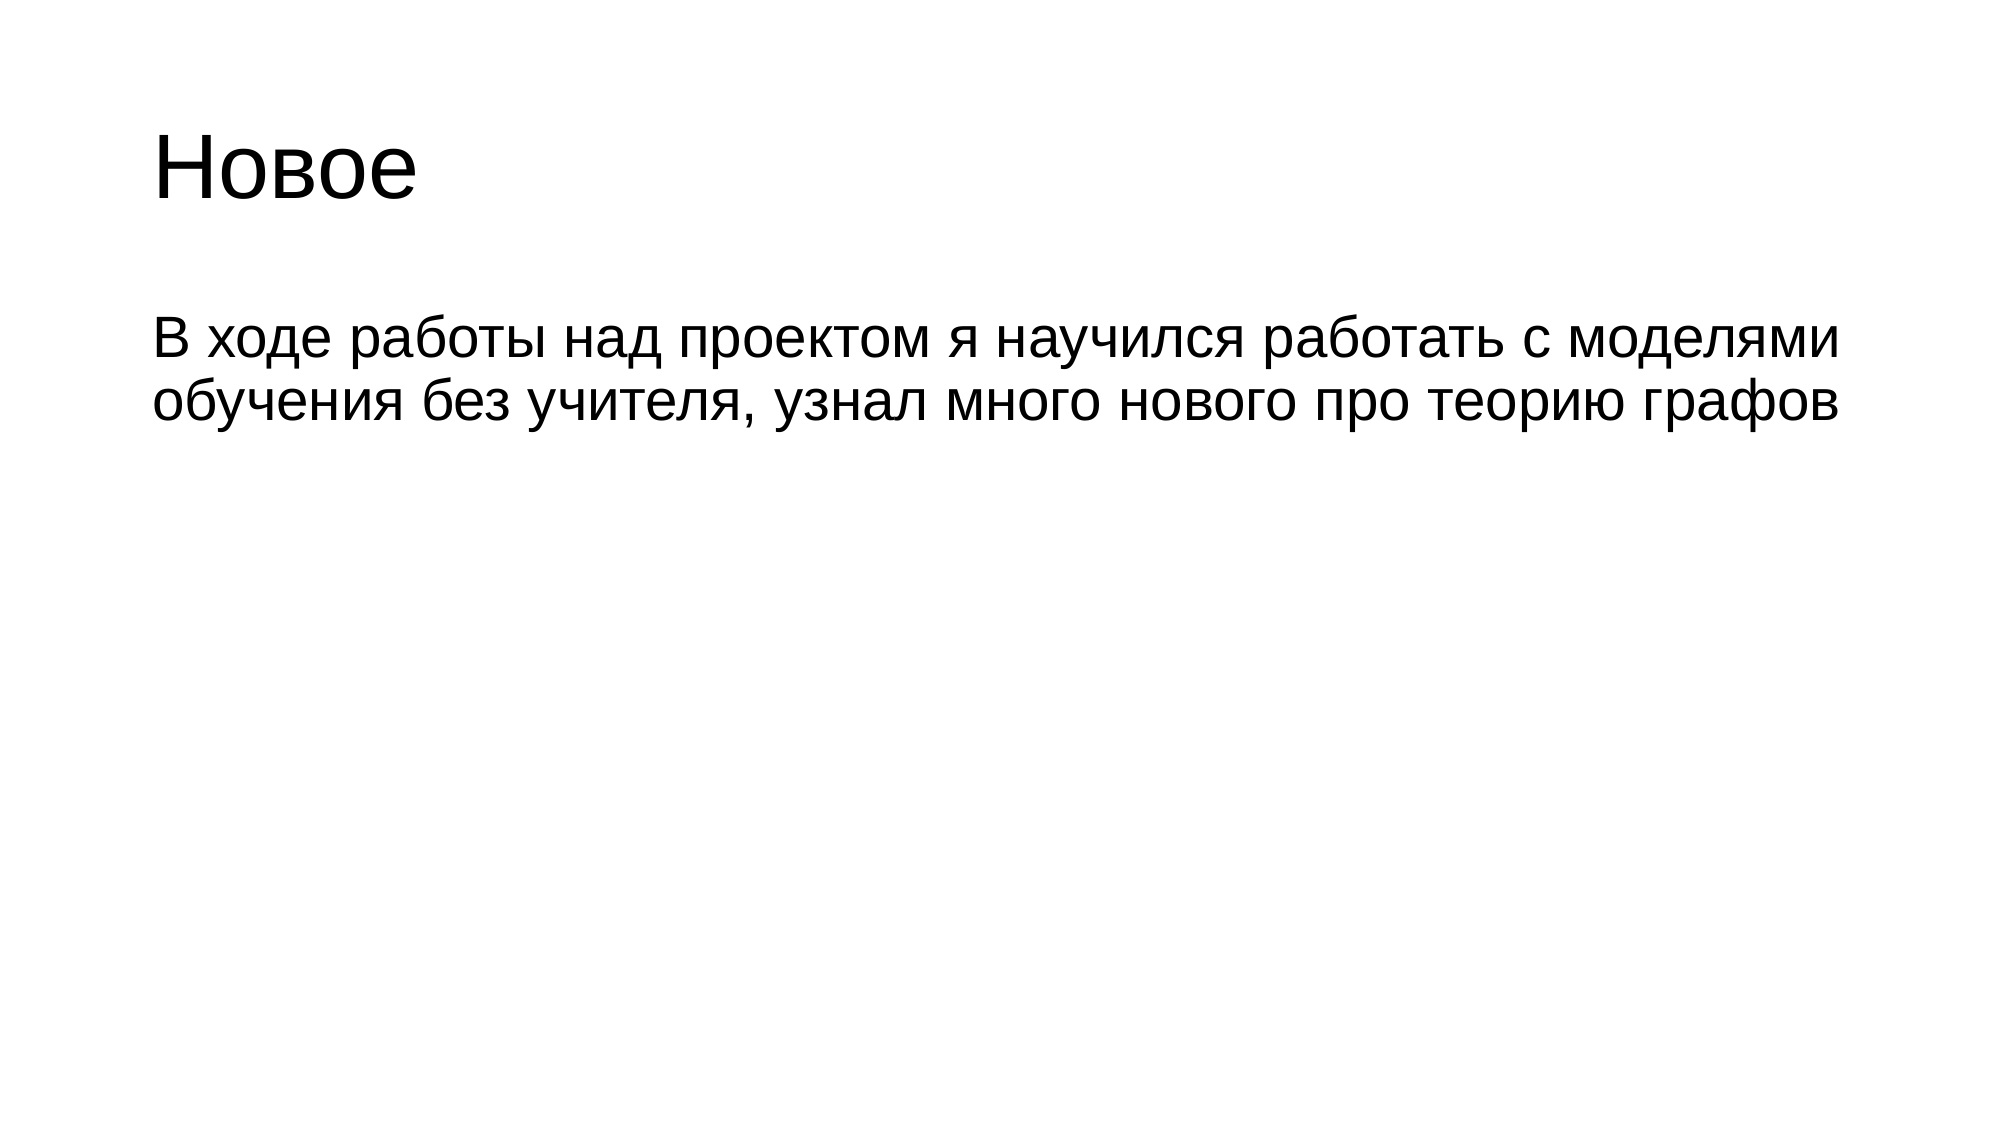

# Новое
В ходе работы над проектом я научился работать с моделями обучения без учителя, узнал много нового про теорию графов